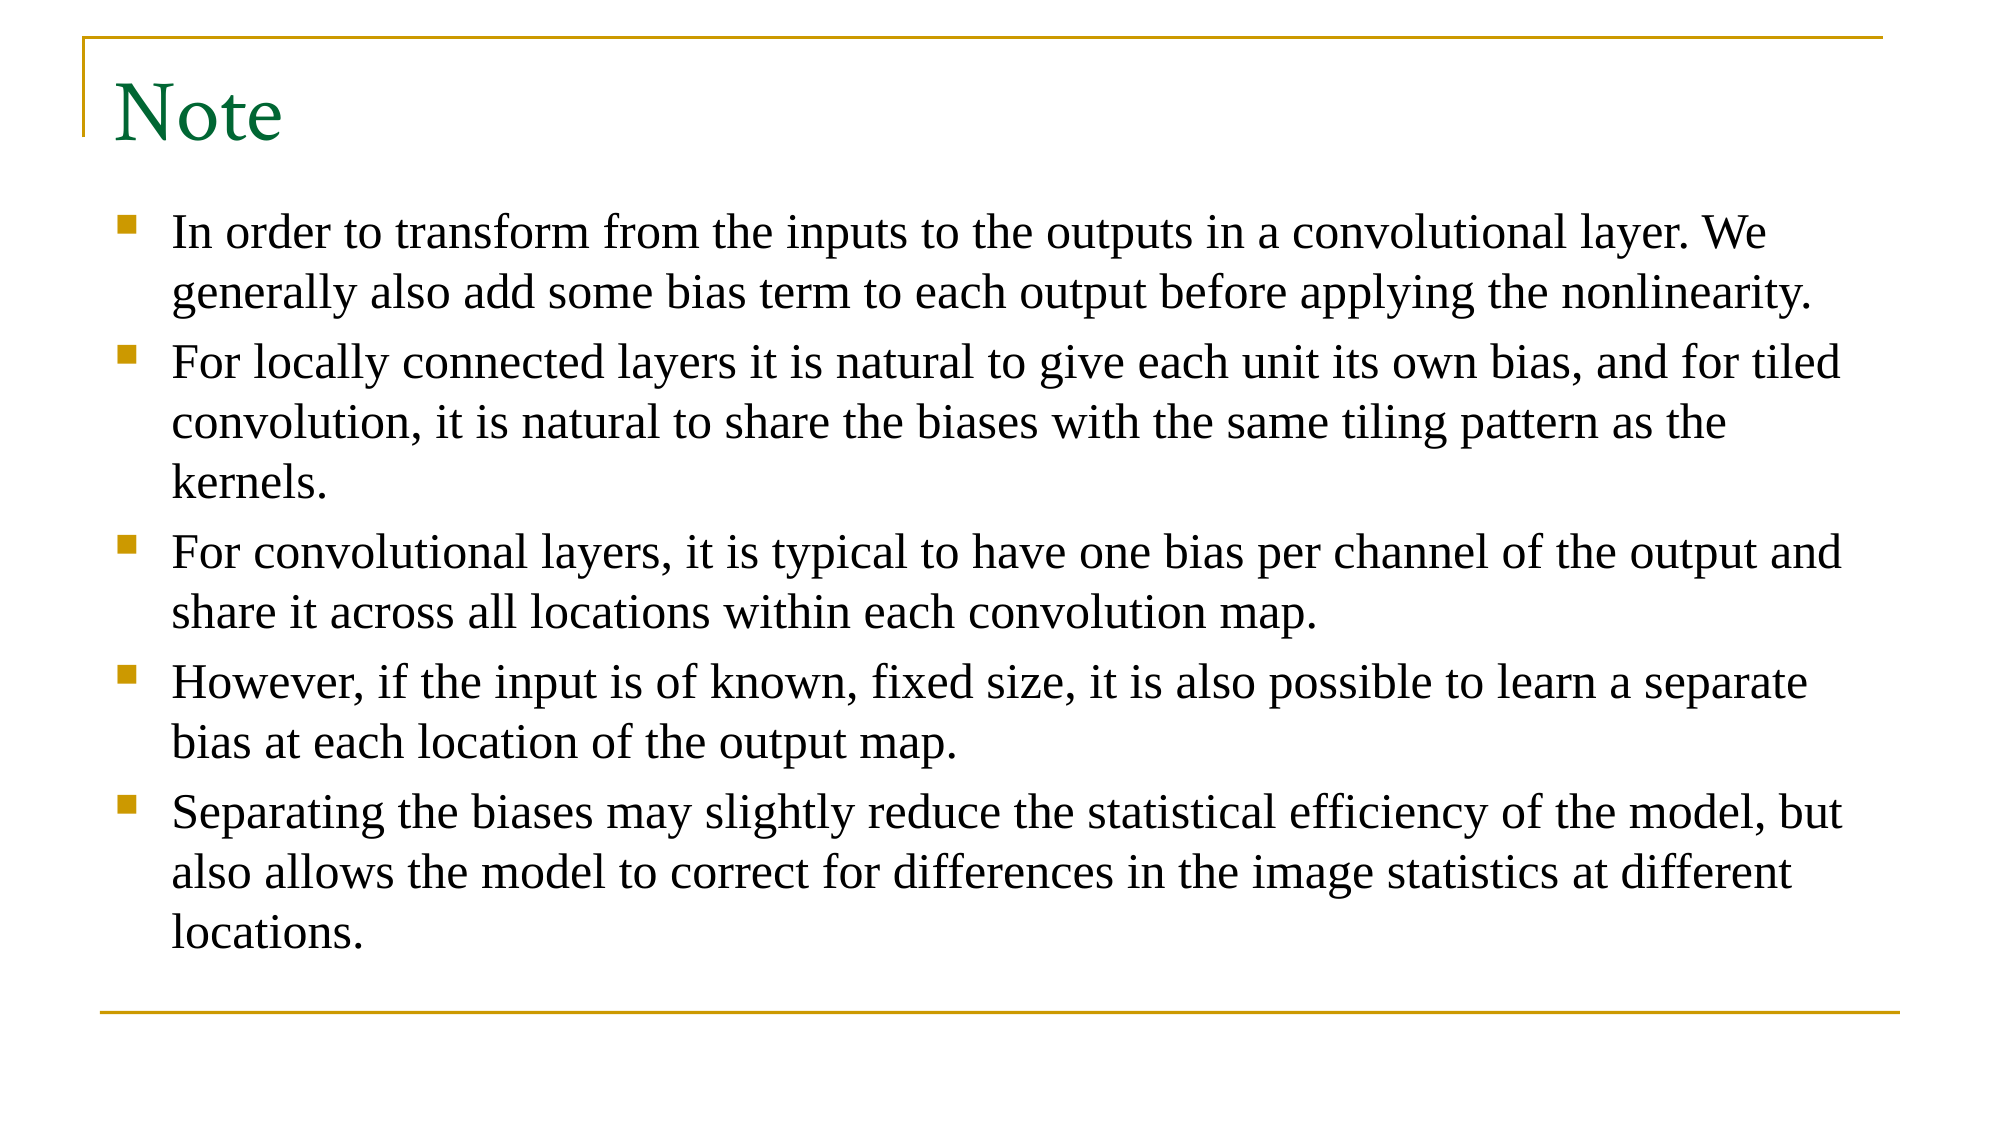

# Note
In order to transform from the inputs to the outputs in a convolutional layer. We generally also add some bias term to each output before applying the nonlinearity.
For locally connected layers it is natural to give each unit its own bias, and for tiled convolution, it is natural to share the biases with the same tiling pattern as the kernels.
For convolutional layers, it is typical to have one bias per channel of the output and share it across all locations within each convolution map.
However, if the input is of known, fixed size, it is also possible to learn a separate bias at each location of the output map.
Separating the biases may slightly reduce the statistical efficiency of the model, but also allows the model to correct for differences in the image statistics at different locations.